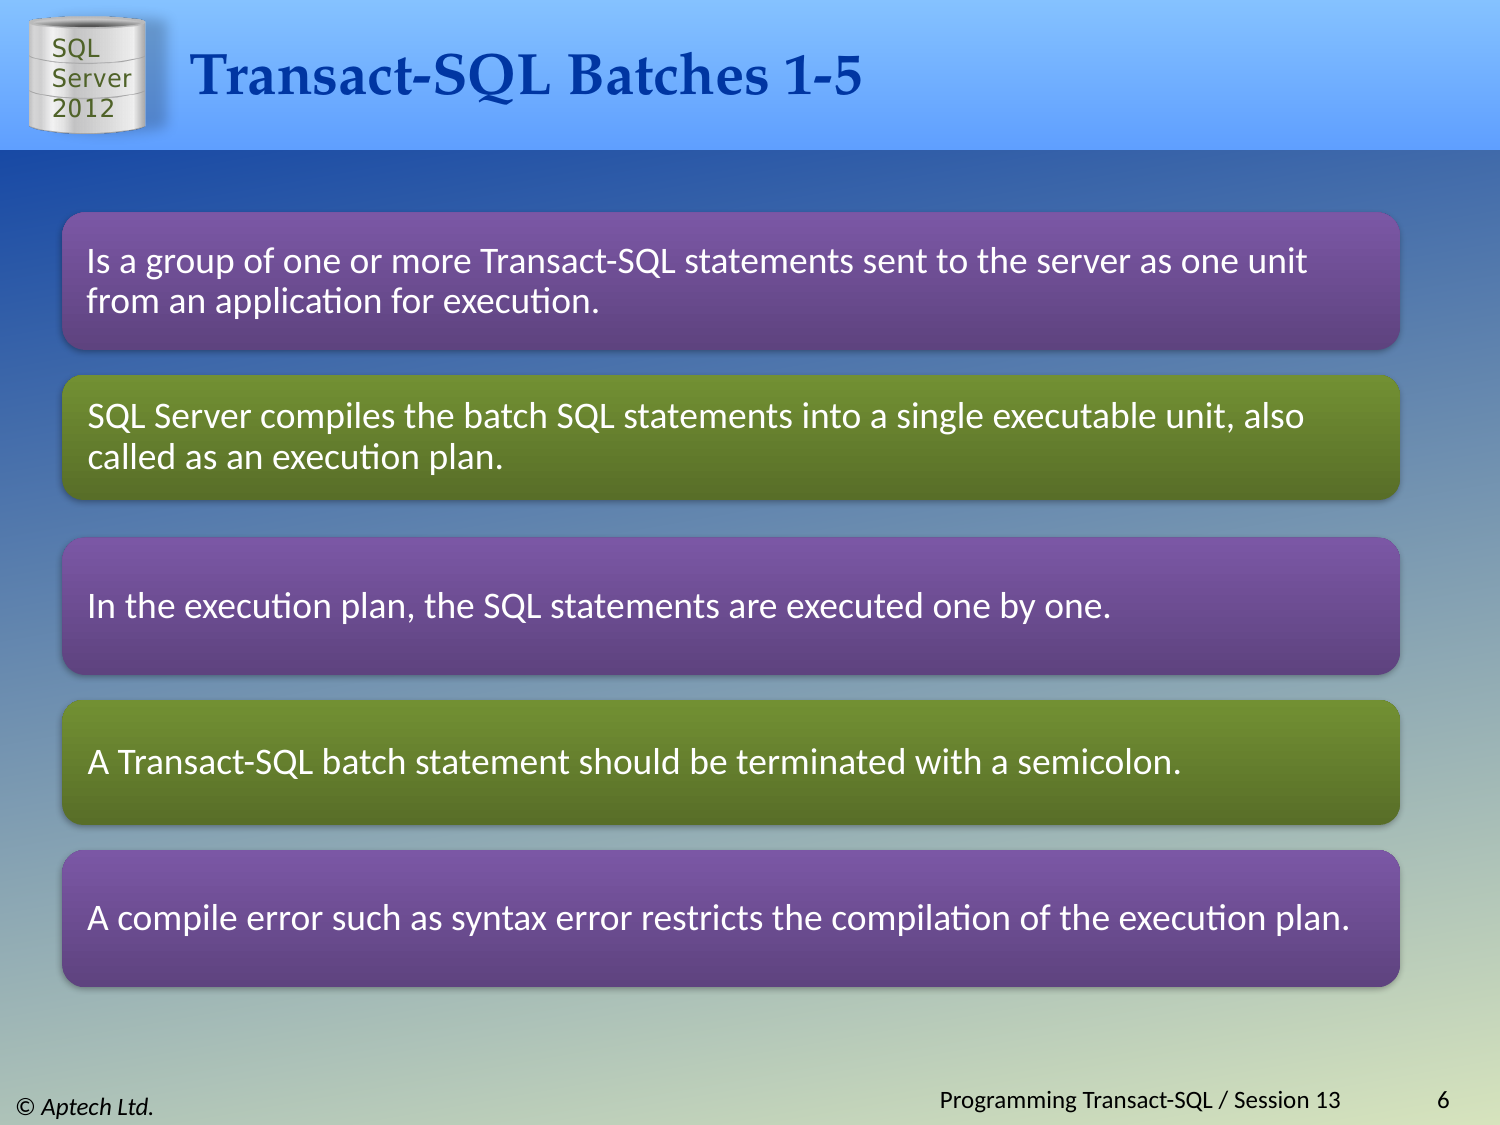

# Transact-SQL Batches 1-5

Is a group of one or more Transact-SQL statements sent to the server as one unit from an application for execution.

SQL Server compiles the batch SQL statements into a single executable unit, also called as an execution plan.

In the execution plan, the SQL statements are executed one by one.

A Transact-SQL batch statement should be terminated with a semicolon.

A compile error such as syntax error restricts the compilation of the execution plan.
Programming Transact-SQL / Session 13
6